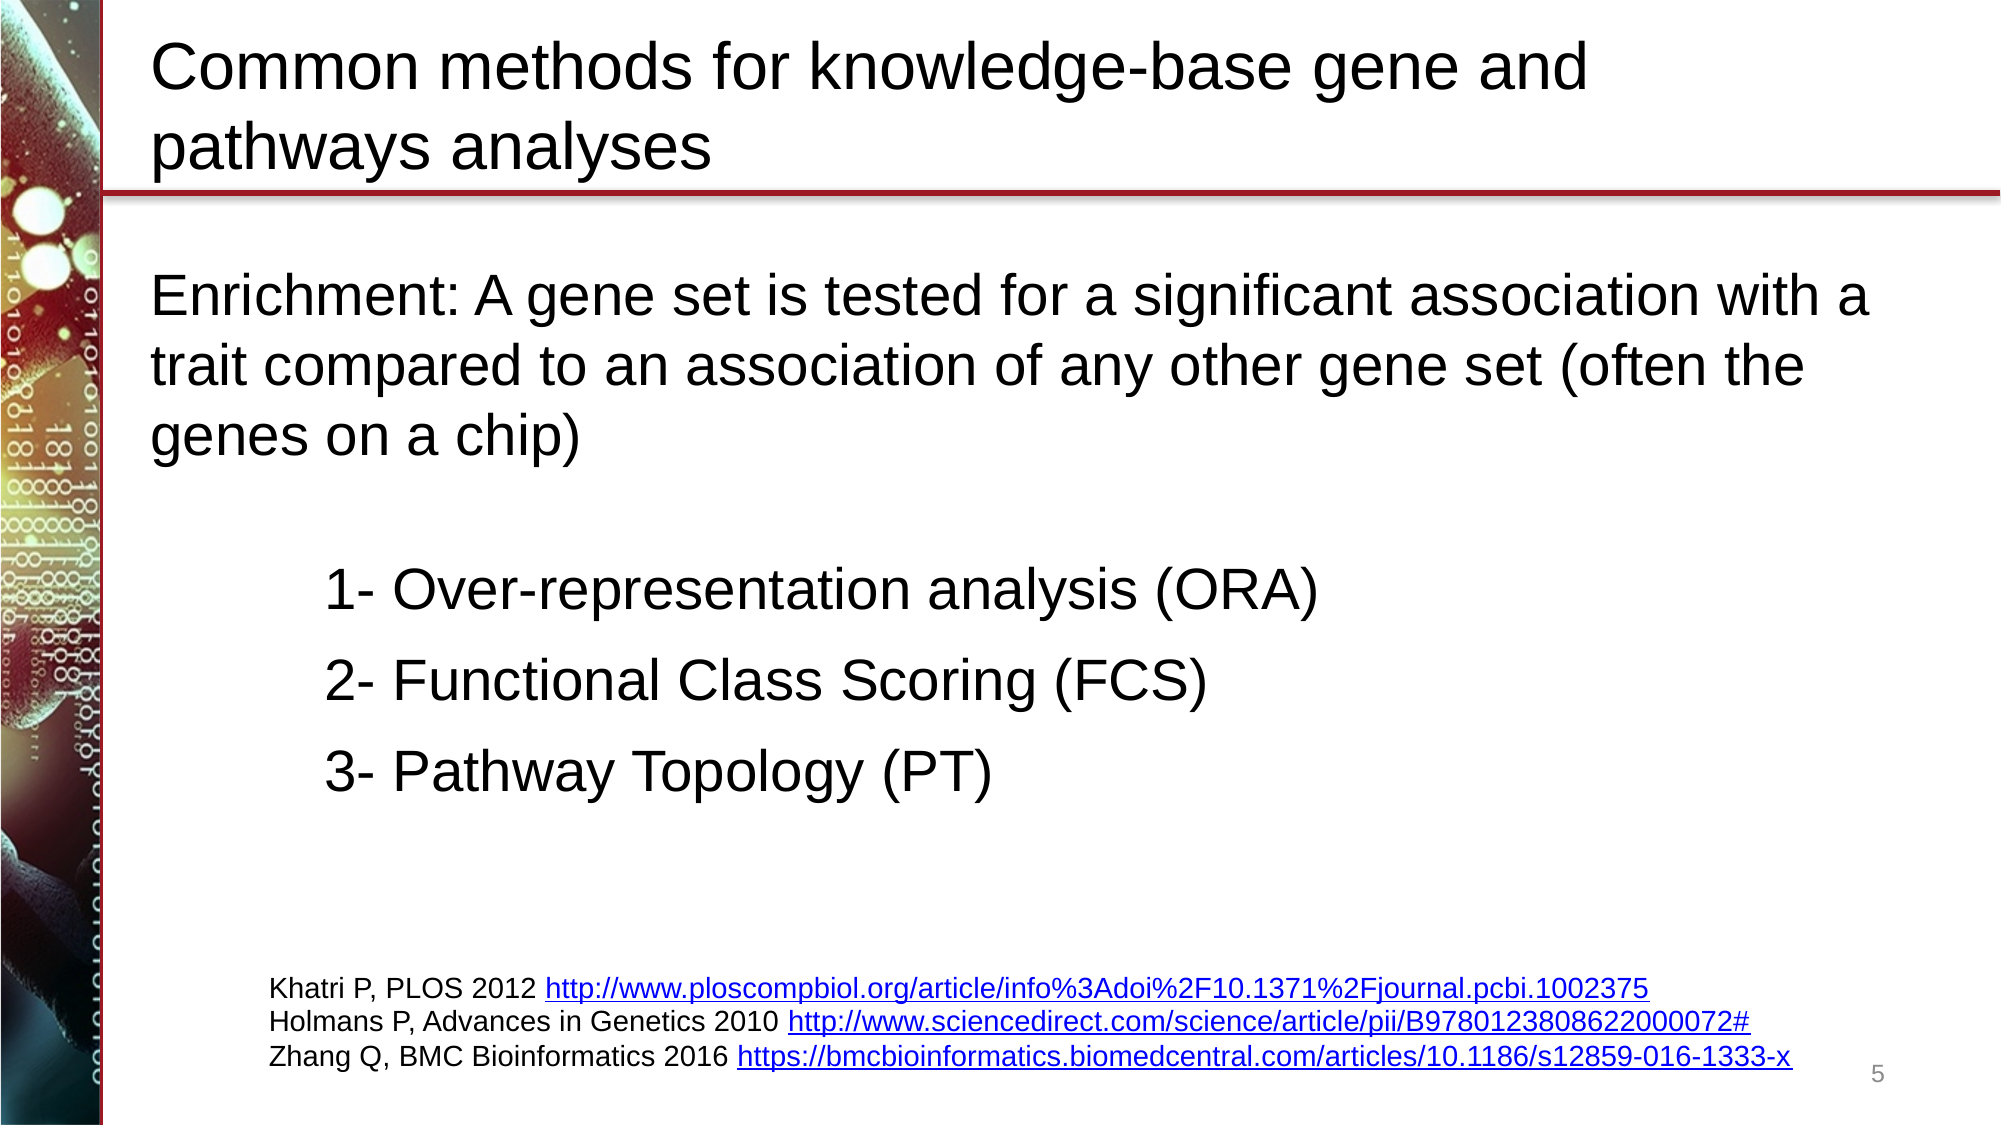

5
# Common methods for knowledge-base gene and pathways analyses
Enrichment: A gene set is tested for a significant association with a trait compared to an association of any other gene set (often the genes on a chip)
1- Over-representation analysis (ORA)
2- Functional Class Scoring (FCS)
3- Pathway Topology (PT)
Khatri P, PLOS 2012 http://www.ploscompbiol.org/article/info%3Adoi%2F10.1371%2Fjournal.pcbi.1002375
Holmans P, Advances in Genetics 2010 http://www.sciencedirect.com/science/article/pii/B9780123808622000072#
Zhang Q, BMC Bioinformatics 2016 https://bmcbioinformatics.biomedcentral.com/articles/10.1186/s12859-016-1333-x